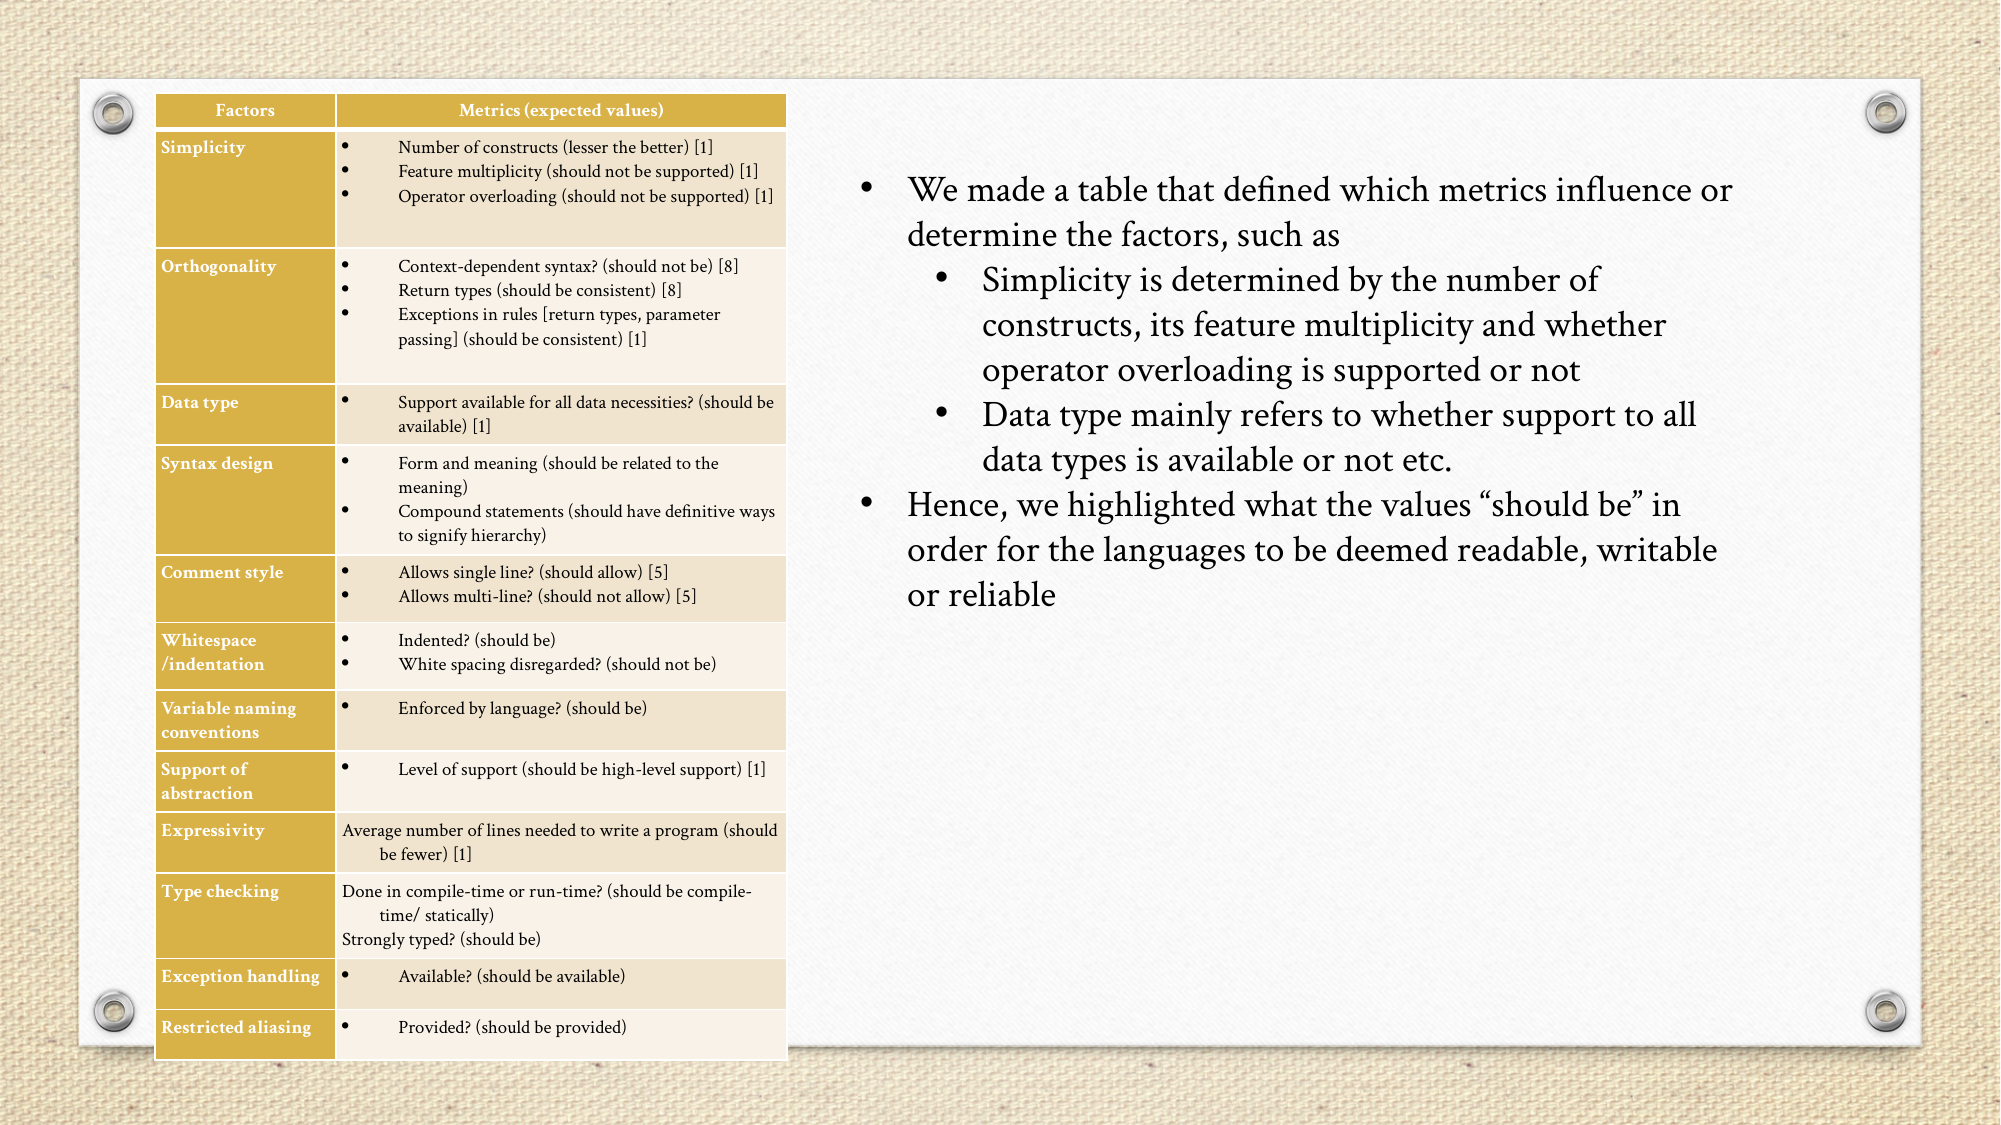

| Factors | Metrics (expected values) |
| --- | --- |
| Simplicity | Number of constructs (lesser the better) [1] Feature multiplicity (should not be supported) [1] Operator overloading (should not be supported) [1] |
| Orthogonality | Context-dependent syntax? (should not be) [8] Return types (should be consistent) [8] Exceptions in rules [return types, parameter passing] (should be consistent) [1] |
| Data type | Support available for all data necessities? (should be available) [1] |
| Syntax design | Form and meaning (should be related to the meaning) Compound statements (should have definitive ways to signify hierarchy) |
| Comment style | Allows single line? (should allow) [5] Allows multi-line? (should not allow) [5] |
| Whitespace /indentation | Indented? (should be) White spacing disregarded? (should not be) |
| Variable naming conventions | Enforced by language? (should be) |
| Support of abstraction | Level of support (should be high-level support) [1] |
| Expressivity | Average number of lines needed to write a program (should be fewer) [1] |
| Type checking | Done in compile-time or run-time? (should be compile-time/ statically) Strongly typed? (should be) |
| Exception handling | Available? (should be available) |
| Restricted aliasing | Provided? (should be provided) |
We made a table that defined which metrics influence or determine the factors, such as
Simplicity is determined by the number of constructs, its feature multiplicity and whether operator overloading is supported or not
Data type mainly refers to whether support to all data types is available or not etc.
Hence, we highlighted what the values “should be” in order for the languages to be deemed readable, writable or reliable